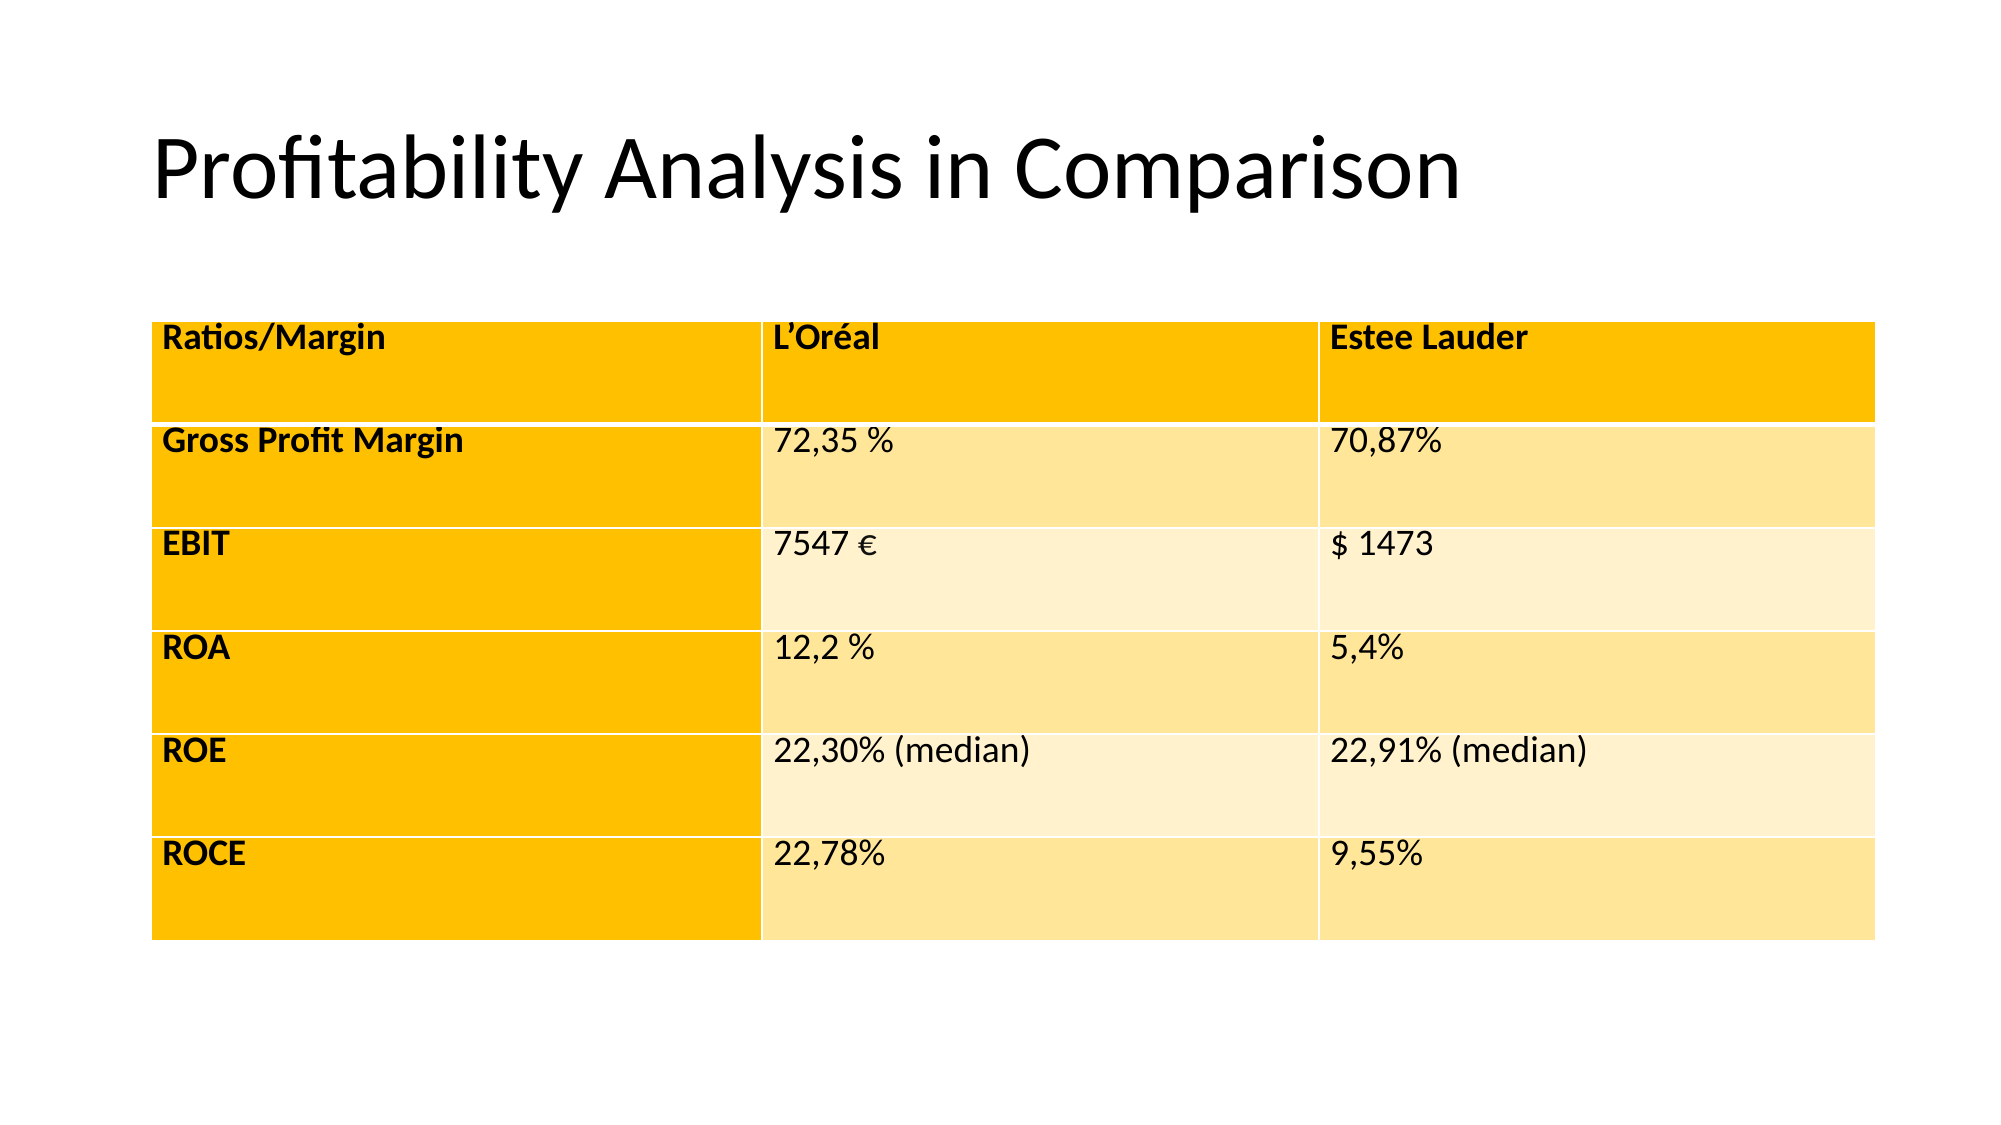

# Profitability Analysis in Comparison
| Ratios/Margin | L’Oréal | Estee Lauder |
| --- | --- | --- |
| Gross Profit Margin | 72,35 % | 70,87% |
| EBIT | 7547 € | $ 1473 |
| ROA | 12,2 % | 5,4% |
| ROE | 22,30% (median) | 22,91% (median) |
| ROCE | 22,78% | 9,55% |